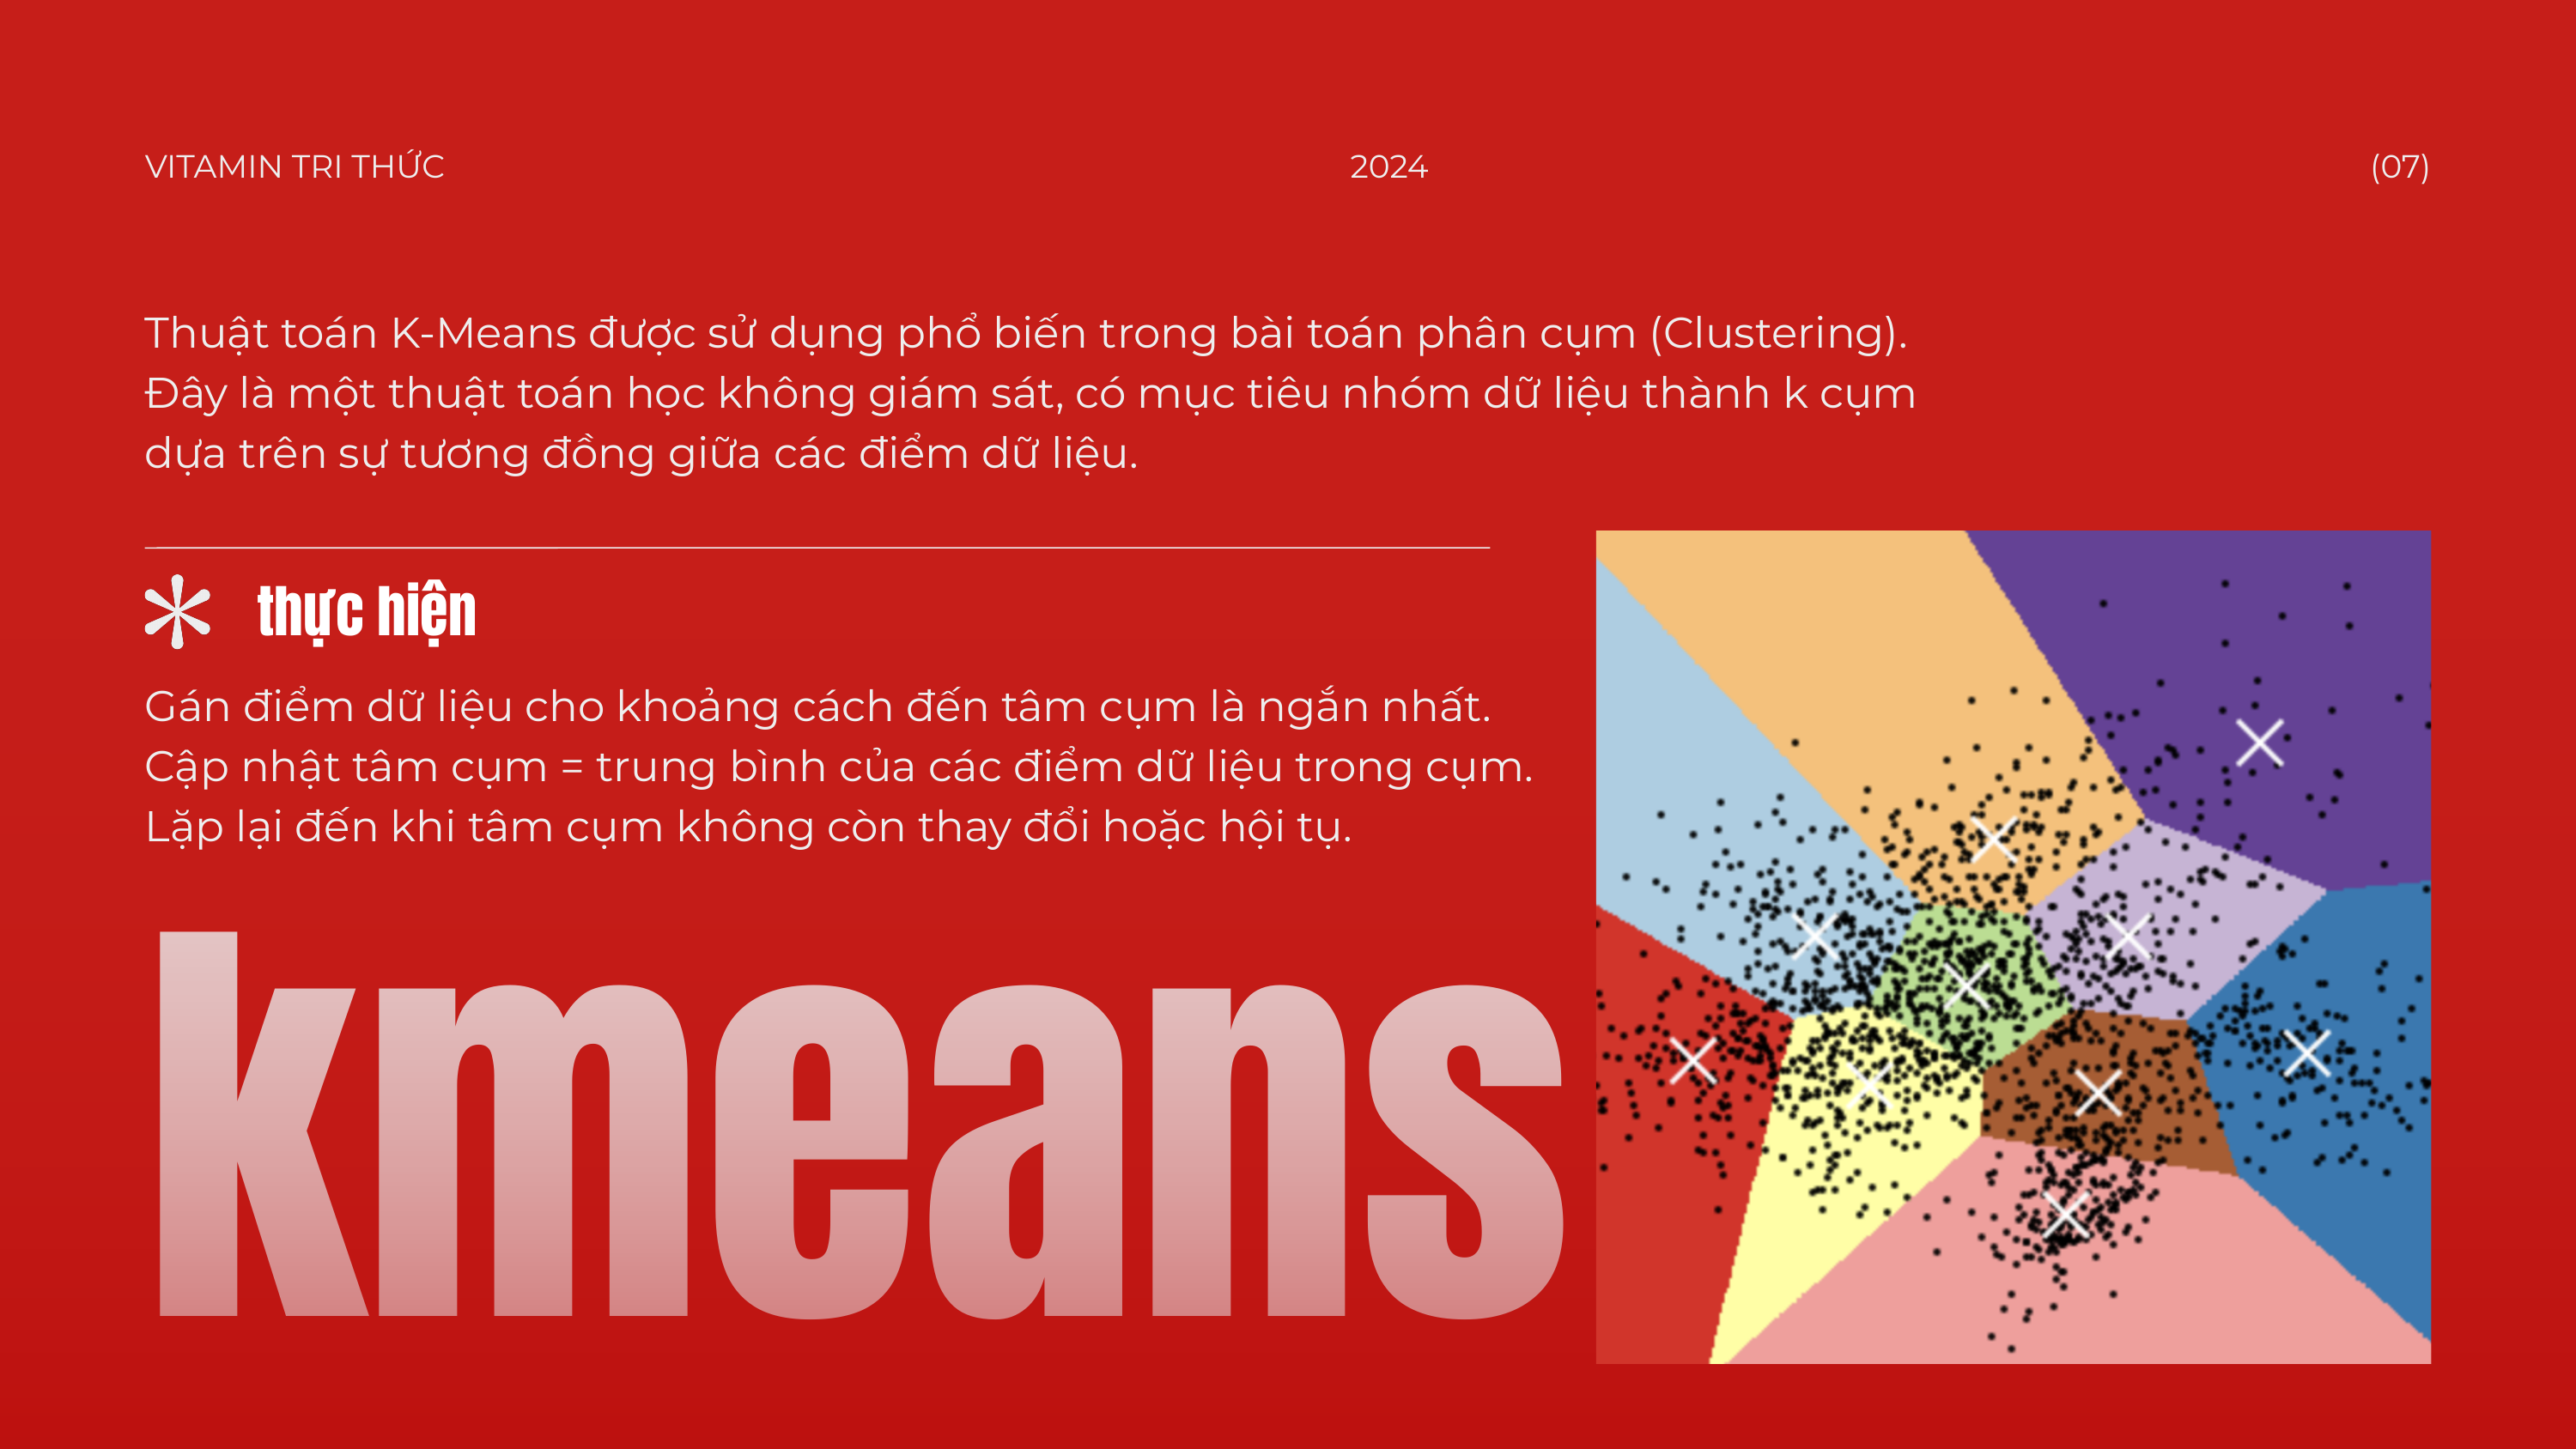

VITAMIN TRI THỨC
2024
(07)
Thuật toán K-Means được sử dụng phổ biến trong bài toán phân cụm (Clustering). Đây là một thuật toán học không giám sát, có mục tiêu nhóm dữ liệu thành k cụm dựa trên sự tương đồng giữa các điểm dữ liệu.

thực hiện
Gán điểm dữ liệu cho khoảng cách đến tâm cụm là ngắn nhất.
Cập nhật tâm cụm = trung bình của các điểm dữ liệu trong cụm.
Lặp lại đến khi tâm cụm không còn thay đổi hoặc hội tụ.

kmeans